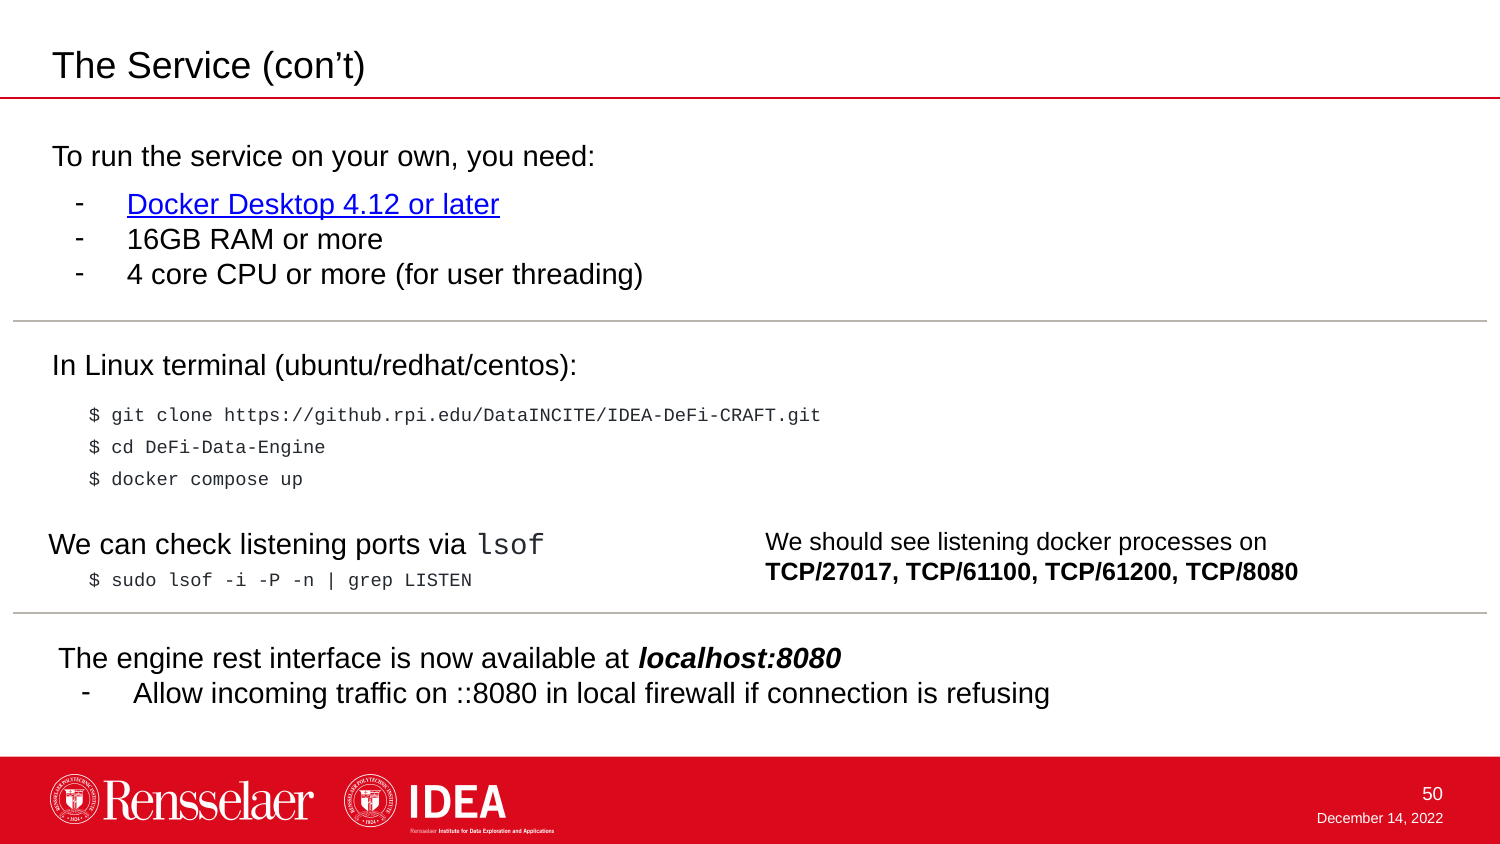

The Service (con’t)
To run the service on your own, you need:
Docker Desktop 4.12 or later
16GB RAM or more
4 core CPU or more (for user threading)
In Linux terminal (ubuntu/redhat/centos):

$ git clone https://github.rpi.edu/DataINCITE/IDEA-DeFi-CRAFT.git
$ cd DeFi-Data-Engine
$ docker compose up
We can check listening ports via lsof

We should see listening docker processes on TCP/27017, TCP/61100, TCP/61200, TCP/8080
$ sudo lsof -i -P -n | grep LISTEN
The engine rest interface is now available at localhost:8080
Allow incoming traffic on ::8080 in local firewall if connection is refusing